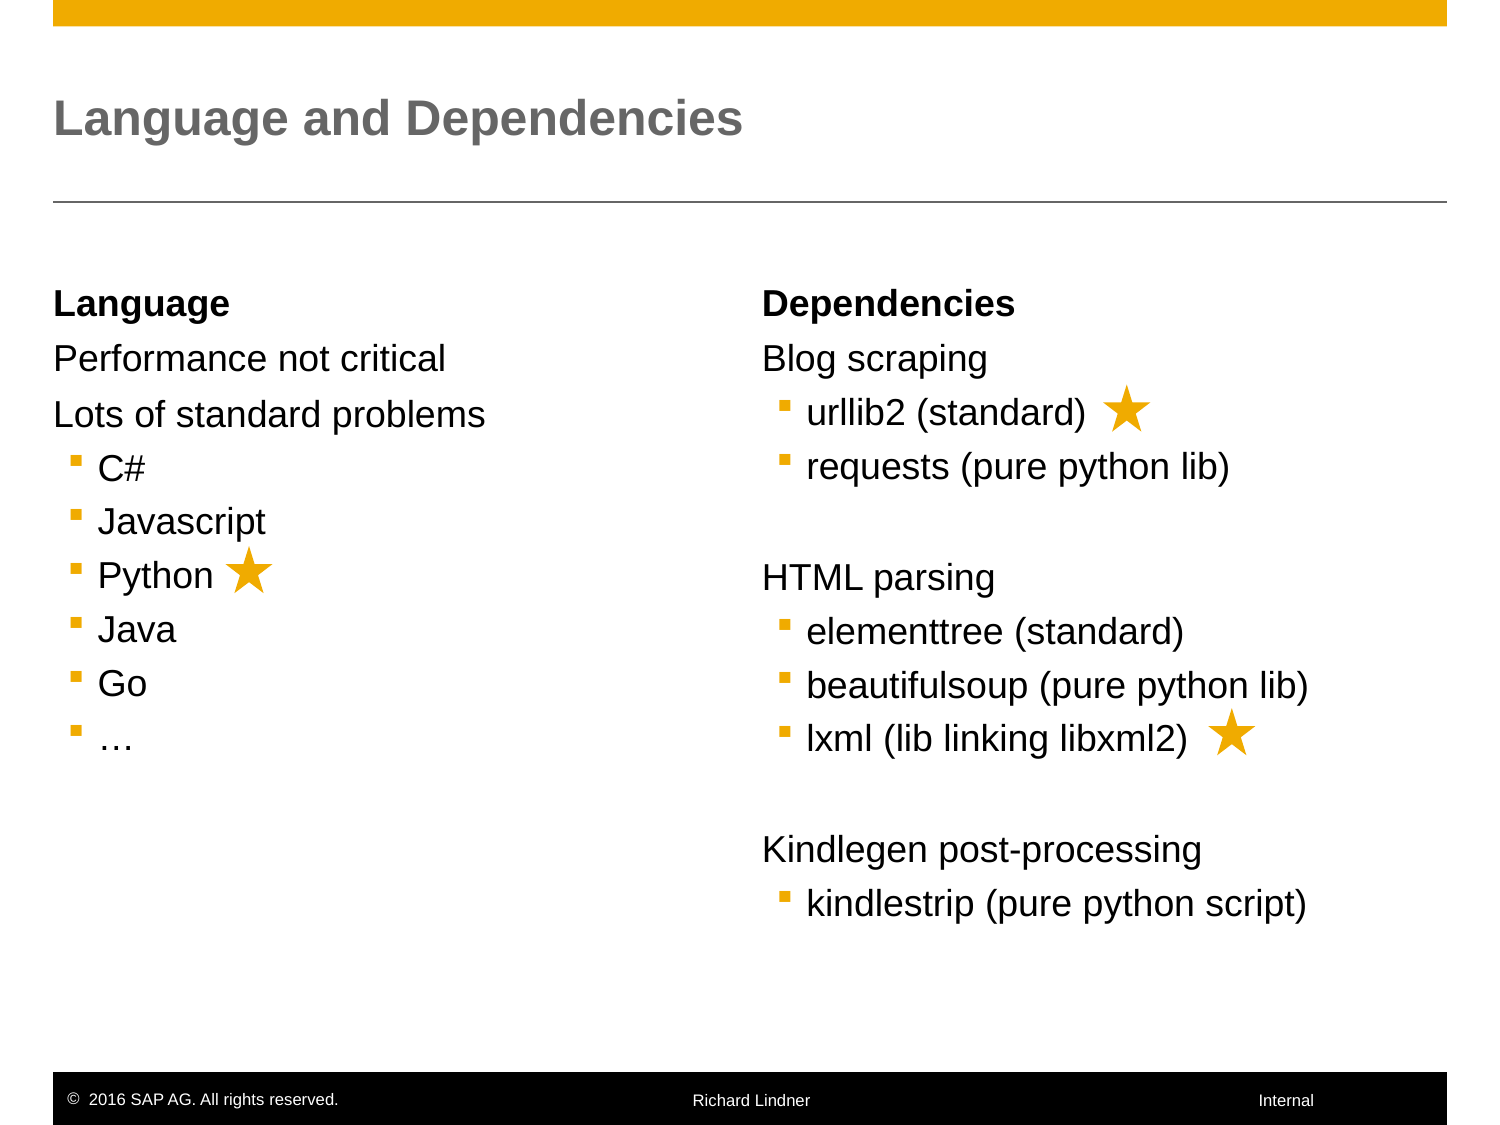

# Language and Dependencies
Language
Performance not critical
Lots of standard problems
C#
Javascript
Python
Java
Go
…
Dependencies
Blog scraping
urllib2 (standard)
requests (pure python lib)

HTML parsing
elementtree (standard)
beautifulsoup (pure python lib)
lxml (lib linking libxml2)

Kindlegen post-processing
kindlestrip (pure python script)